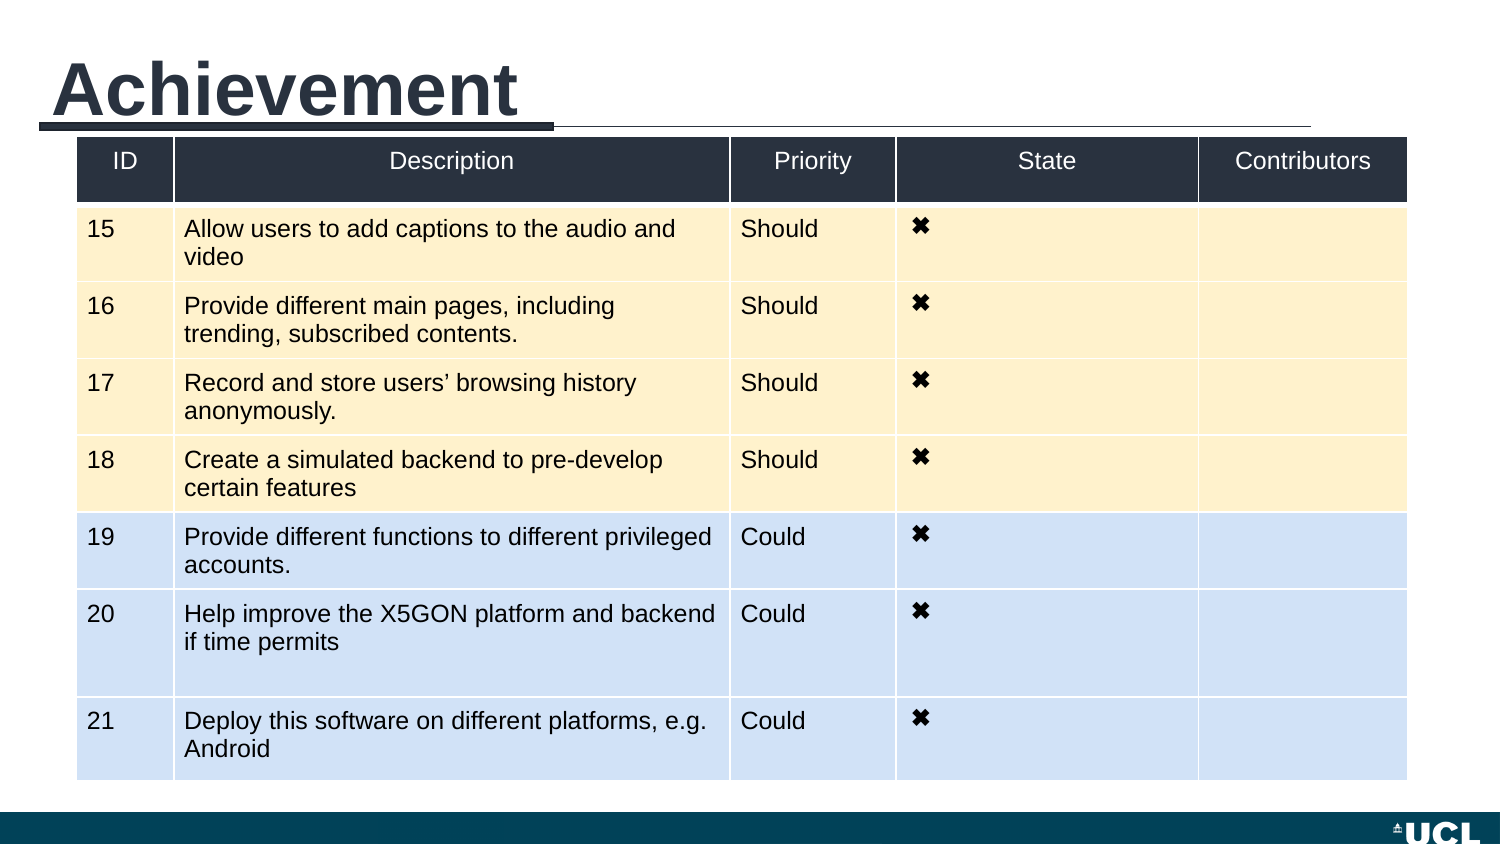

Achievement
| ID | Description | Priority | State | Contributors |
| --- | --- | --- | --- | --- |
| 15 | Allow users to add captions to the audio and video | Should | ✖️ |  |
| 16 | Provide different main pages, including trending, subscribed contents. | Should | ✖️ |  |
| 17 | Record and store users’ browsing history anonymously. | Should | ✖️ |  |
| 18 | Create a simulated backend to pre-develop certain features | Should | ✖️ |  |
| 19 | Provide different functions to different privileged accounts. | Could | ✖️ |  |
| 20 | Help improve the X5GON platform and backend if time permits | Could | ✖️ |  |
| 21 | Deploy this software on different platforms, e.g. Android | Could | ✖️ |  |